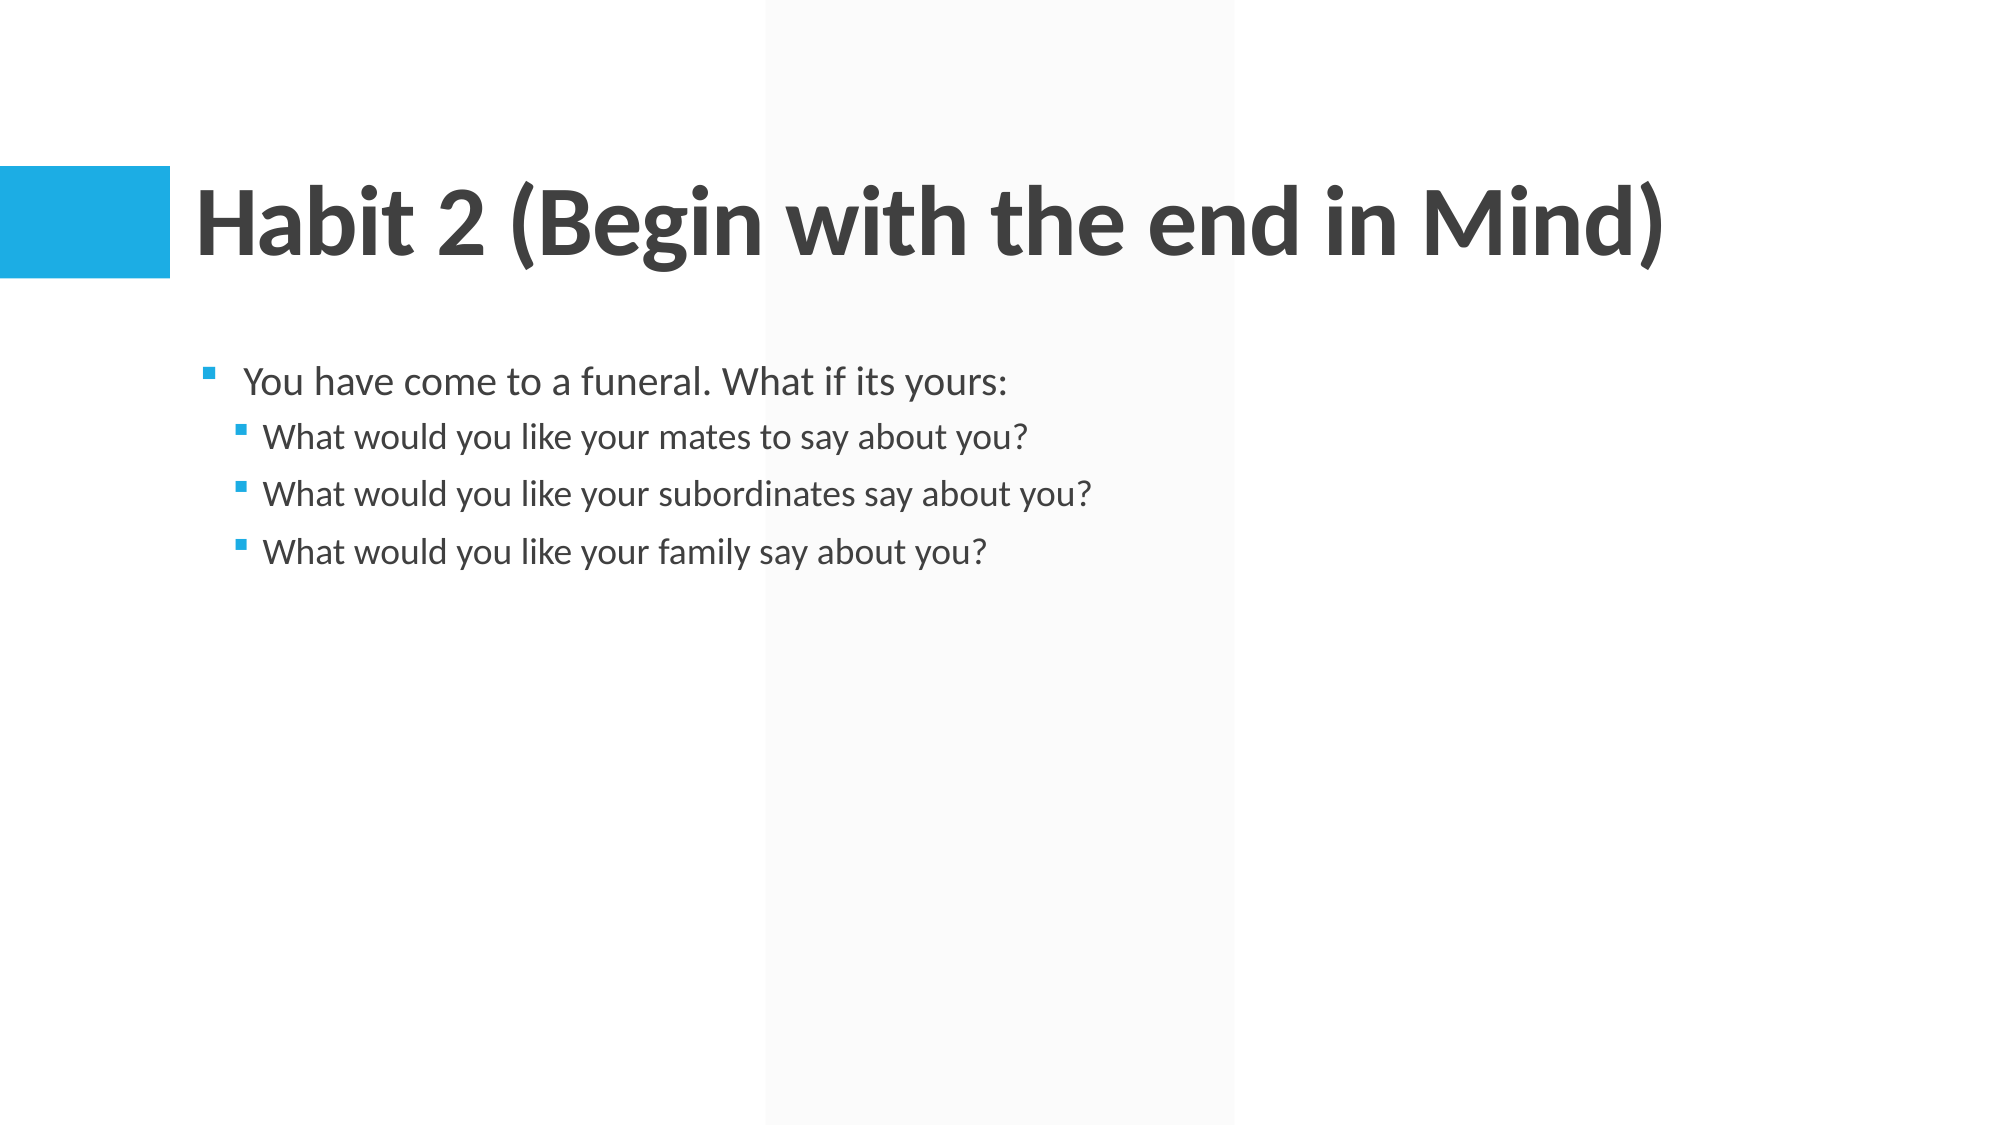

# Habit 2 (Begin with the end in Mind)
You have come to a funeral. What if its yours:
What would you like your mates to say about you?
What would you like your subordinates say about you?
What would you like your family say about you?